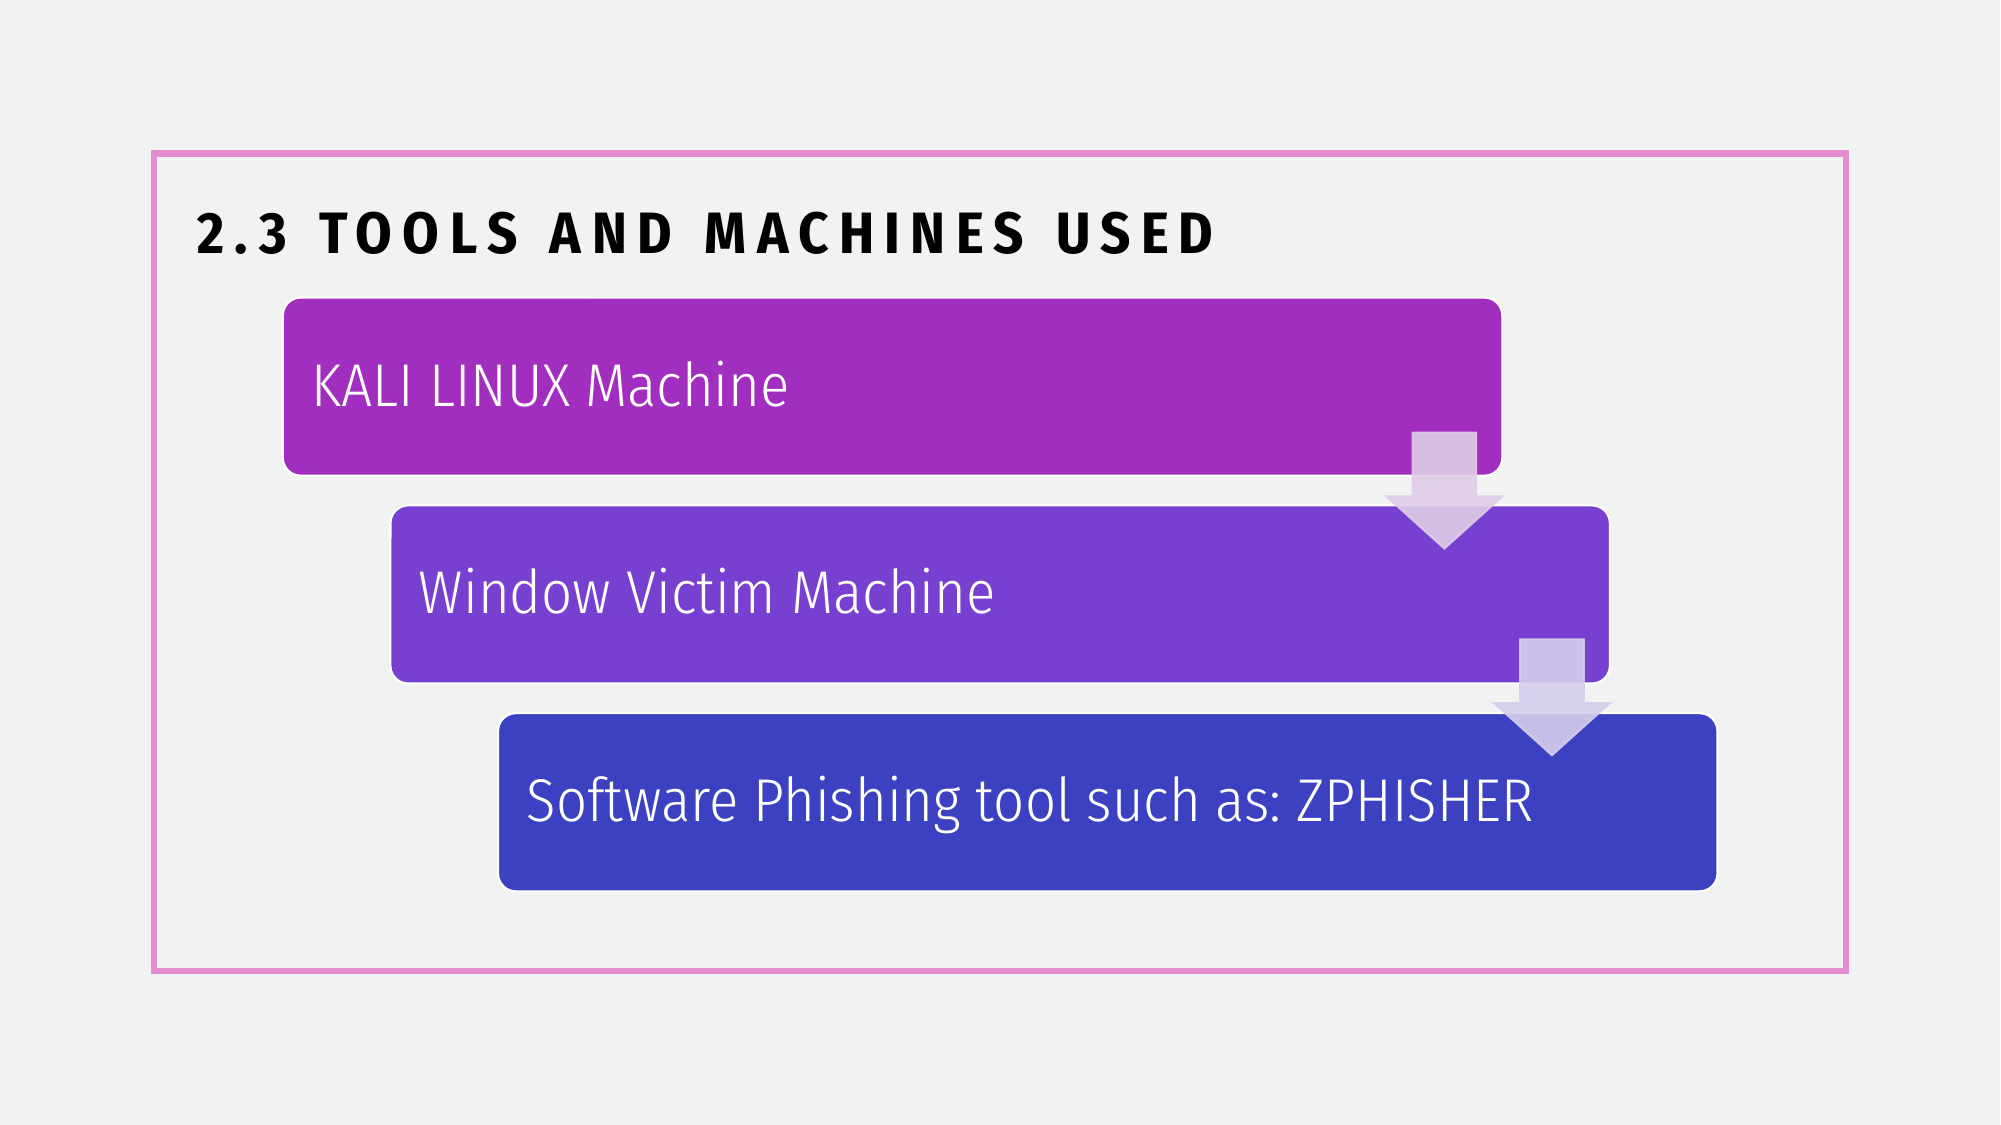

# 2.3 Tools and Machines used
KALI LINUX Machine
Window Victim Machine
Software Phishing tool such as: ZPHISHER